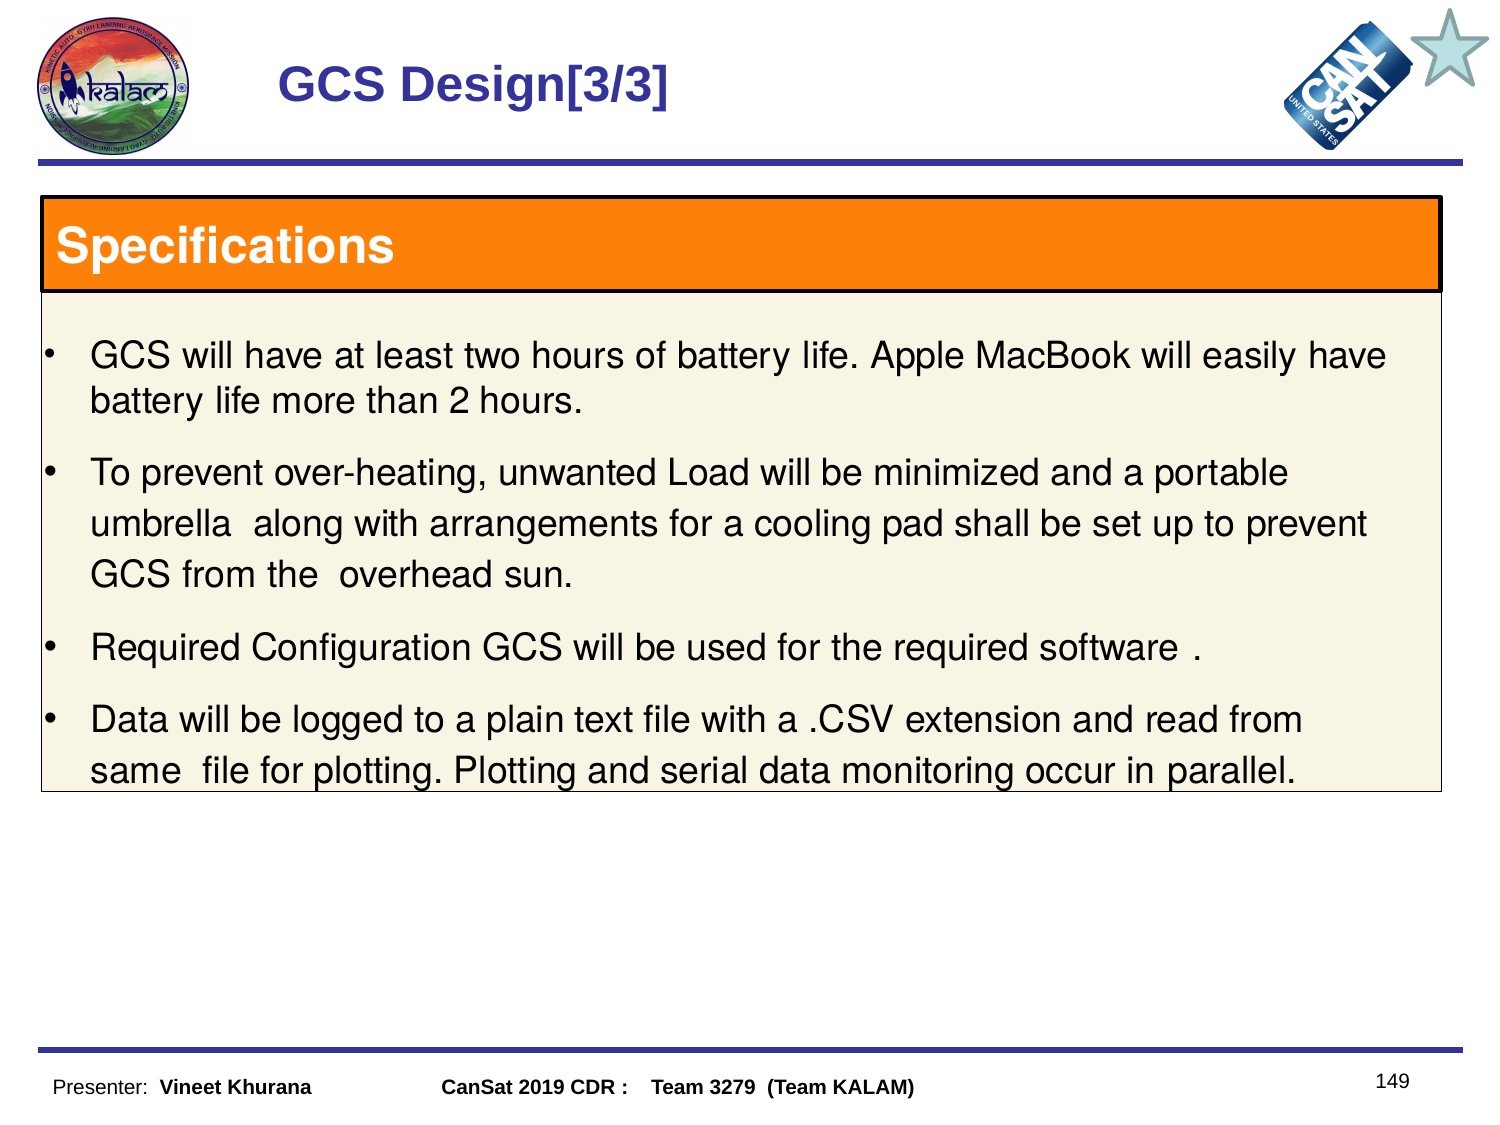

# GCS Design[3/3]
Specifications

GCS will have at least two hours of battery life. Apple MacBook will easily have battery life more than 2 hours.
To prevent over-heating, unwanted Load will be minimized and a portable umbrella  along with arrangements for a cooling pad shall be set up to prevent GCS from the  overhead sun.
Required Configuration GCS will be used for the required software .
Data will be logged to a plain text file with a .CSV extension and read from same  file for plotting. Plotting and serial data monitoring occur in parallel.
149
Presenter:  Vineet Khurana
CanSat 2019 CDR :    Team 3279  (Team KALAM)